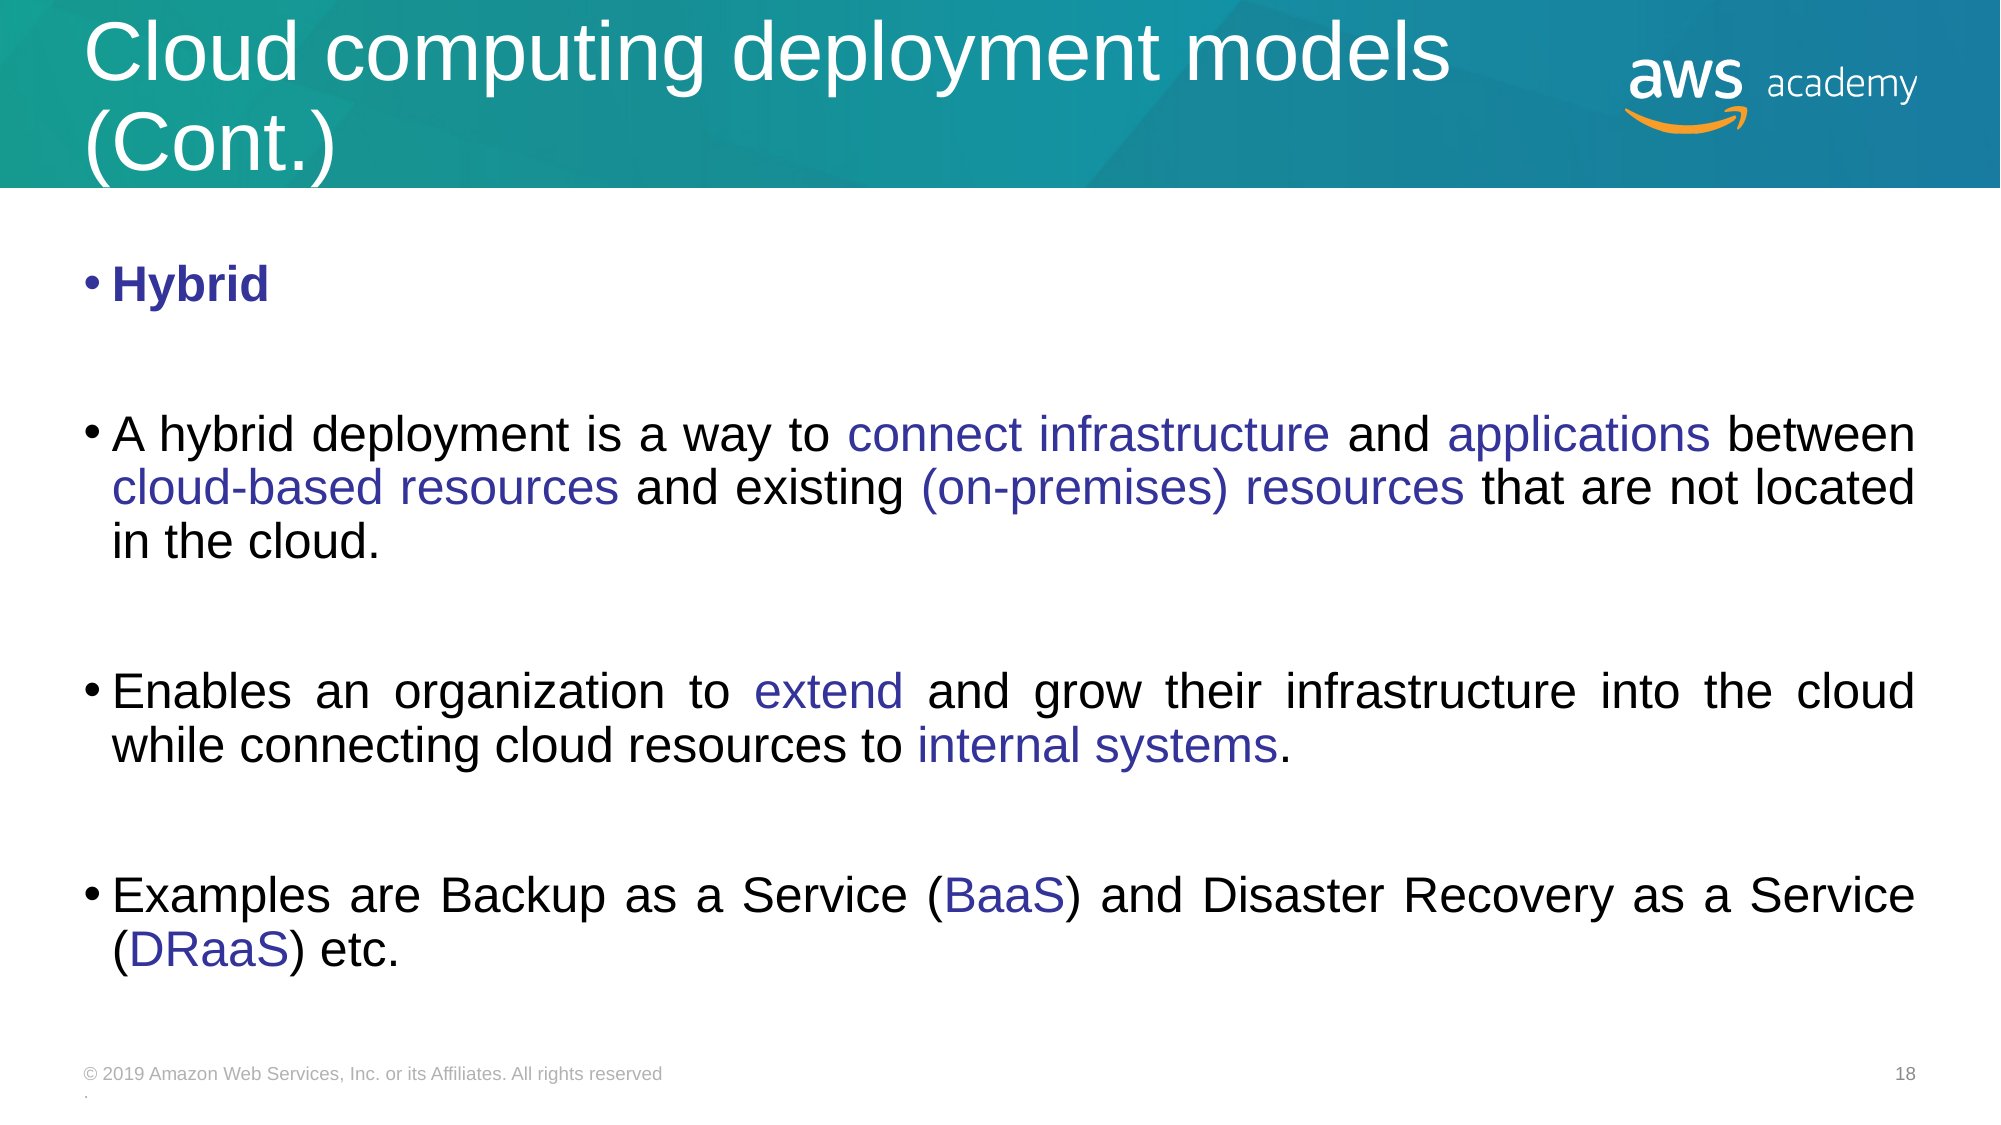

# Cloud computing deployment models (Cont.)
Hybrid

A hybrid deployment is a way to connect infrastructure and applications between cloud-based resources and existing (on-premises) resources that are not located in the cloud.

Enables an organization to extend and grow their infrastructure into the cloud while connecting cloud resources to internal systems.

Examples are Backup as a Service (BaaS) and Disaster Recovery as a Service (DRaaS) etc.
© 2019 Amazon Web Services, Inc. or its Affiliates. All rights reserved.
18